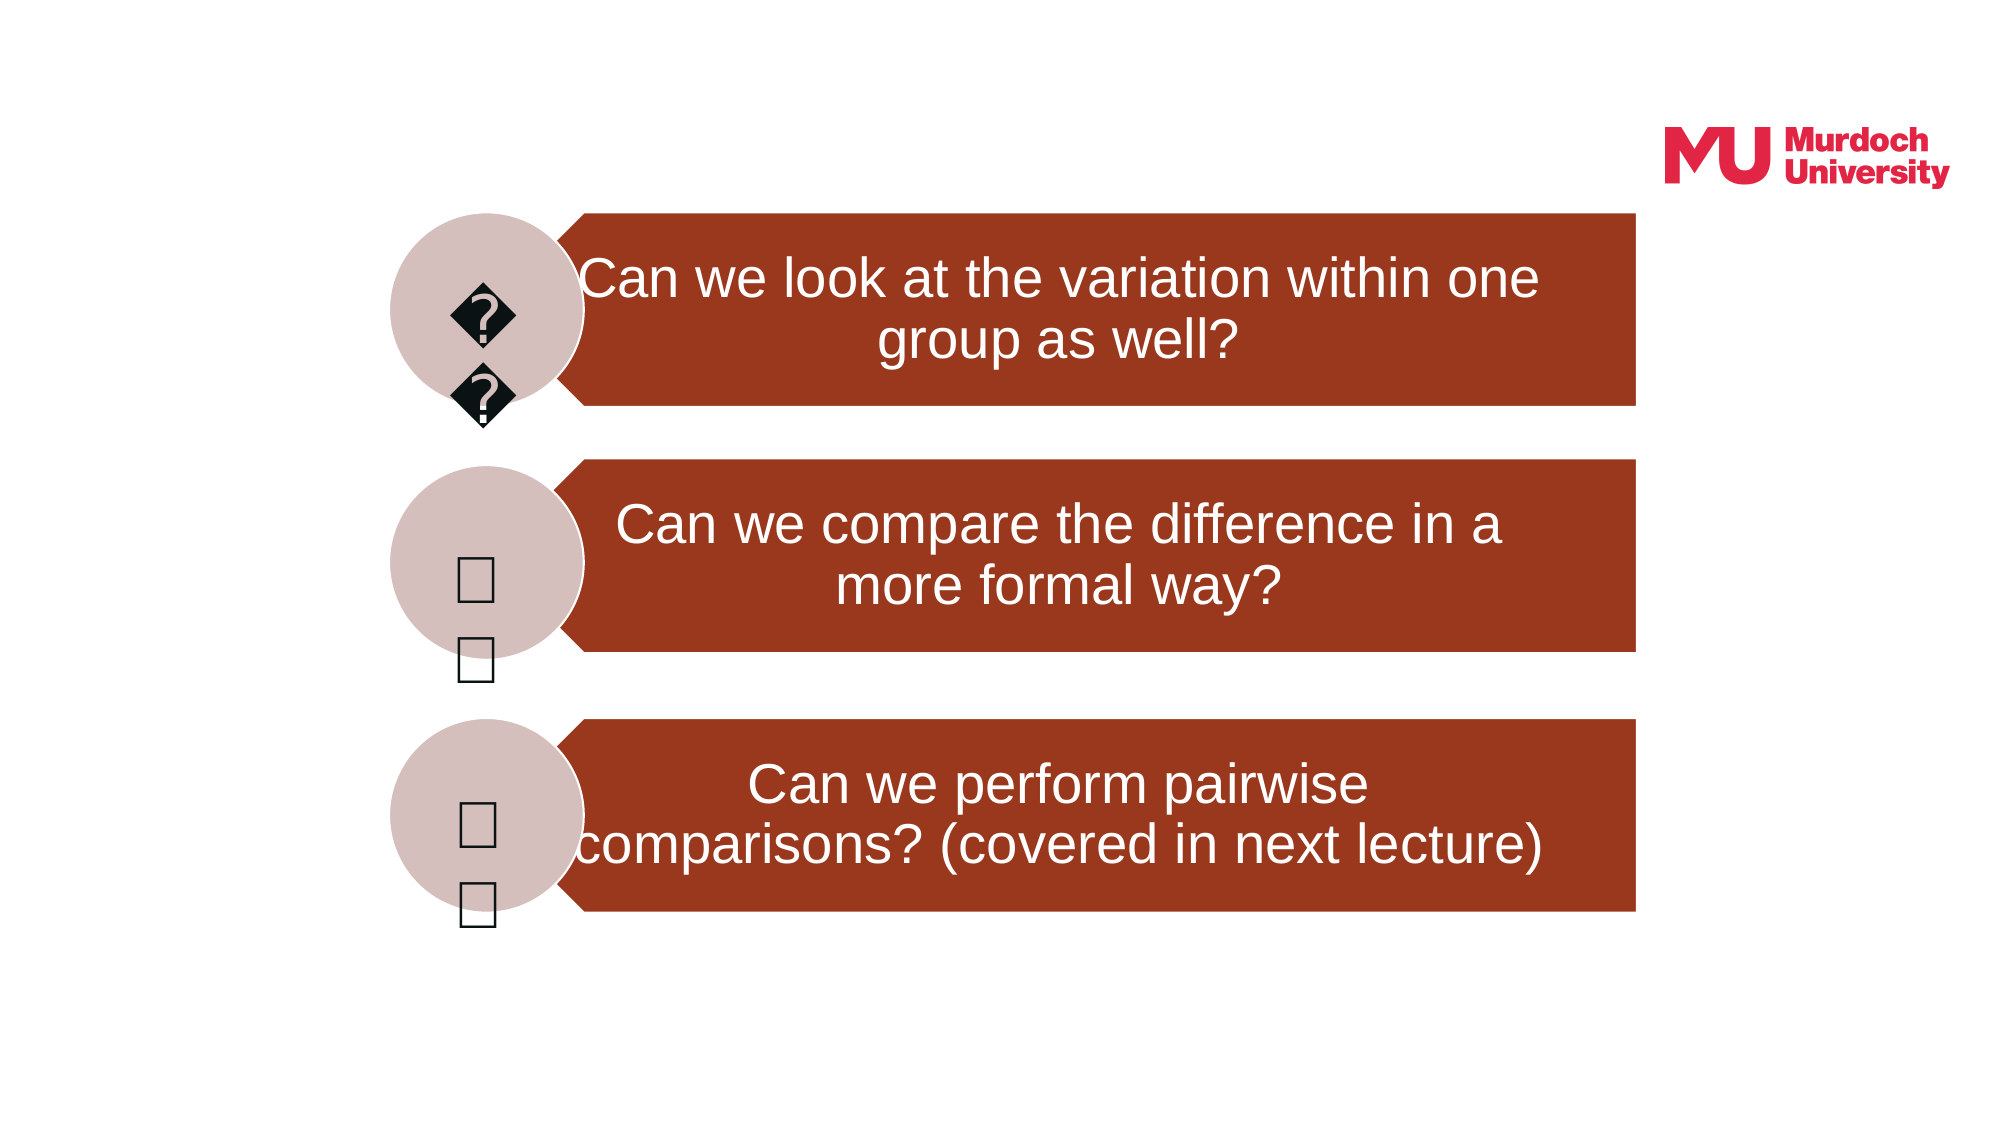

Can we look at the variation within one group as well?
Can we compare the difference in a more formal way?
Can we perform pairwise comparisons? (covered in next lecture)
🤔
🤔
🤔